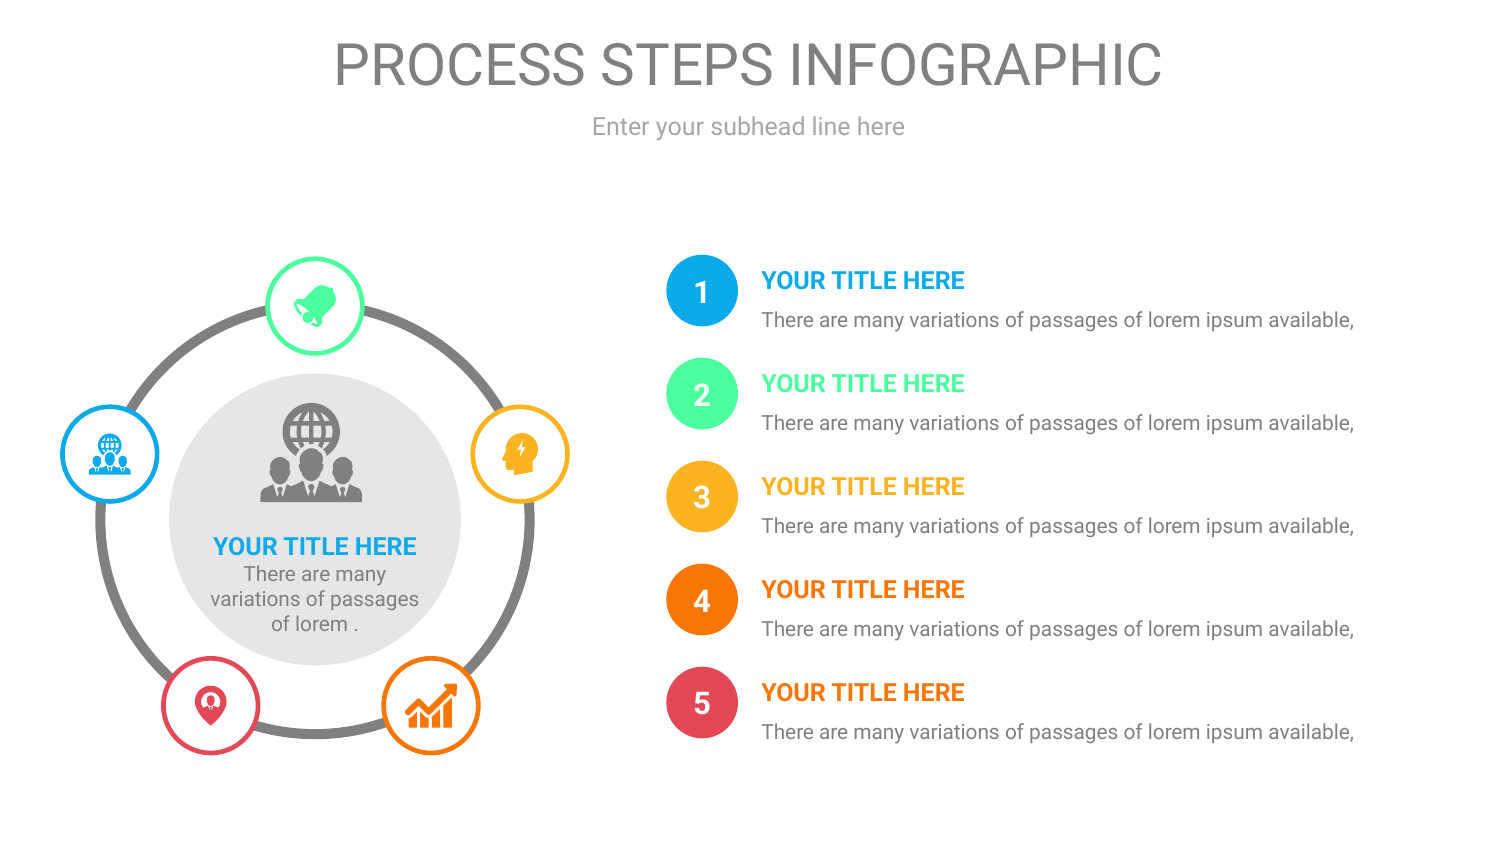

# PROCESS STEPS INFOGRAPHIC
Enter your subhead line here
YOUR TITLE HERE
There are many variations of passages of lorem ipsum available,
1

YOUR TITLE HERE
There are many variations of passages of lorem ipsum available,
2

YOUR TITLE HERE
There are many variations of passages of lorem ipsum available,
3
YOUR TITLE HERE
There are many variations of passages of lorem .
YOUR TITLE HERE
There are many variations of passages of lorem ipsum available,
4

YOUR TITLE HERE
There are many variations of passages of lorem ipsum available,
5